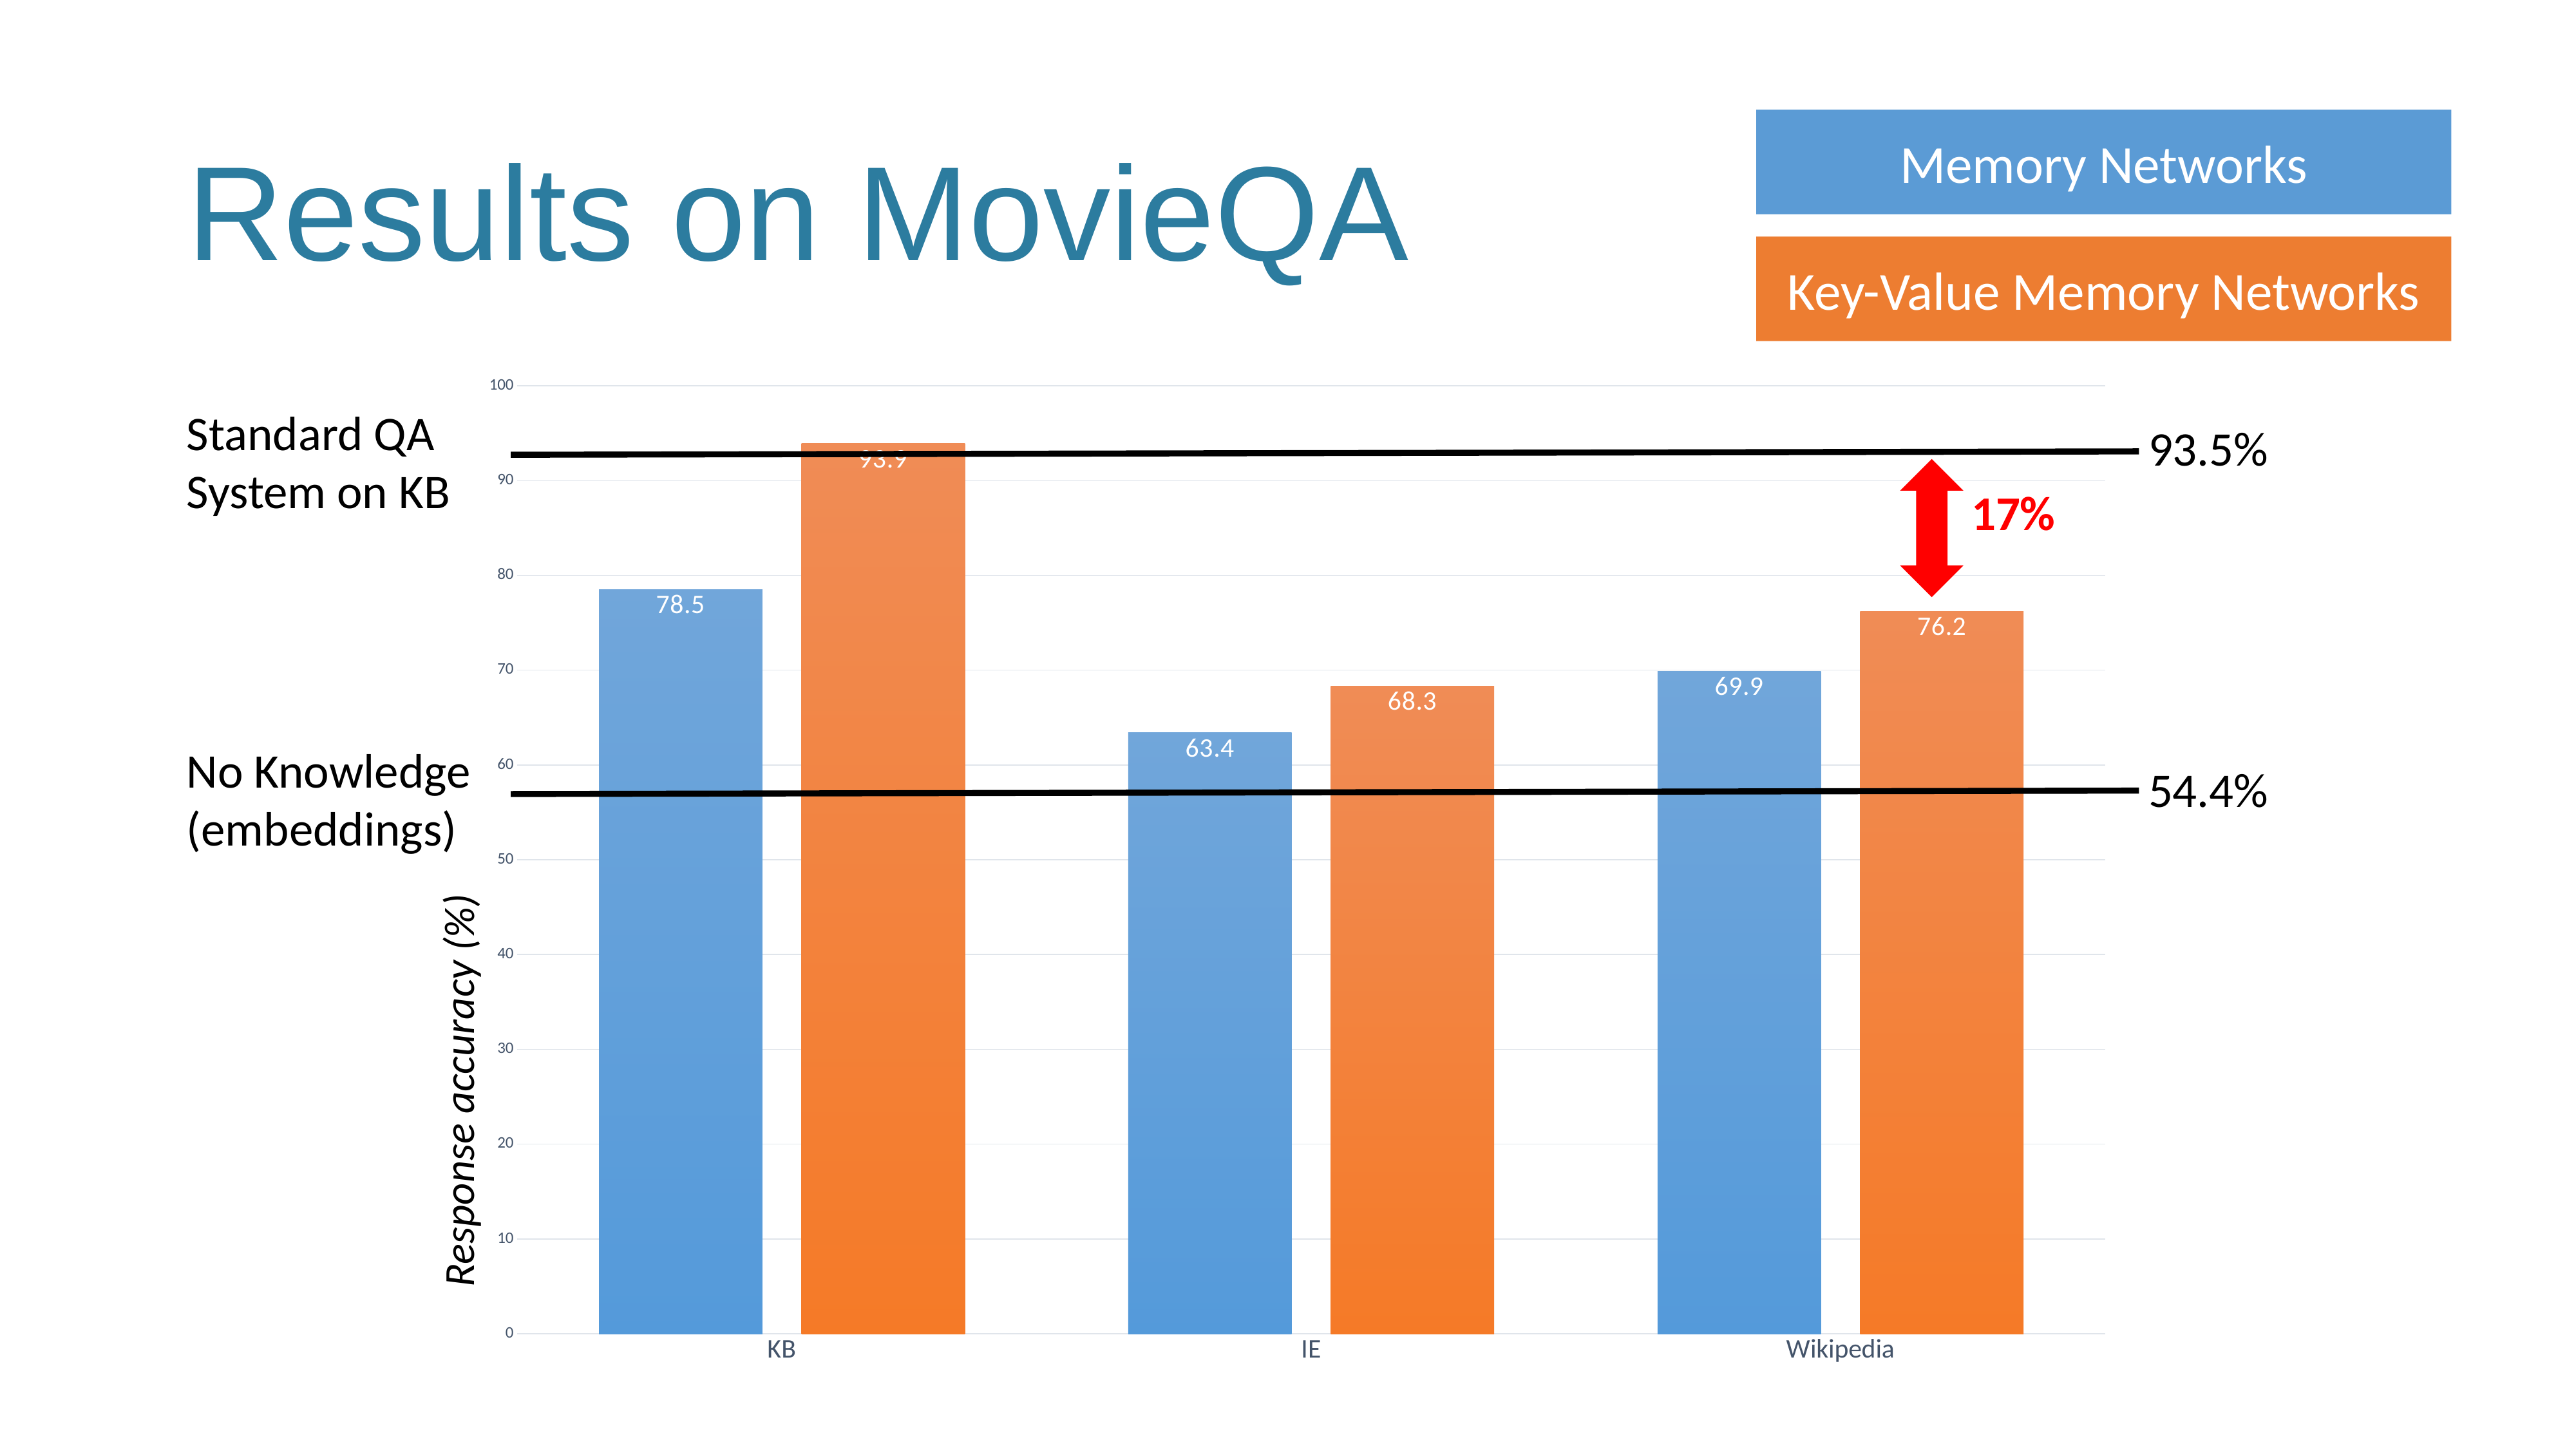

# Results on MovieQA
Memory Networks
Key-Value Memory Networks

### Chart

| Category | MemNN | KV-MemNN |
|---|---|---|
| KB | 78.5 | 93.9 |
| IE | 63.4 | 68.3 |
| Wikipedia | 69.9 | 76.2 |
Standard QA
System on KB
93.5%
17%

No Knowledge
(embeddings)
54.4%
Response accuracy (%)